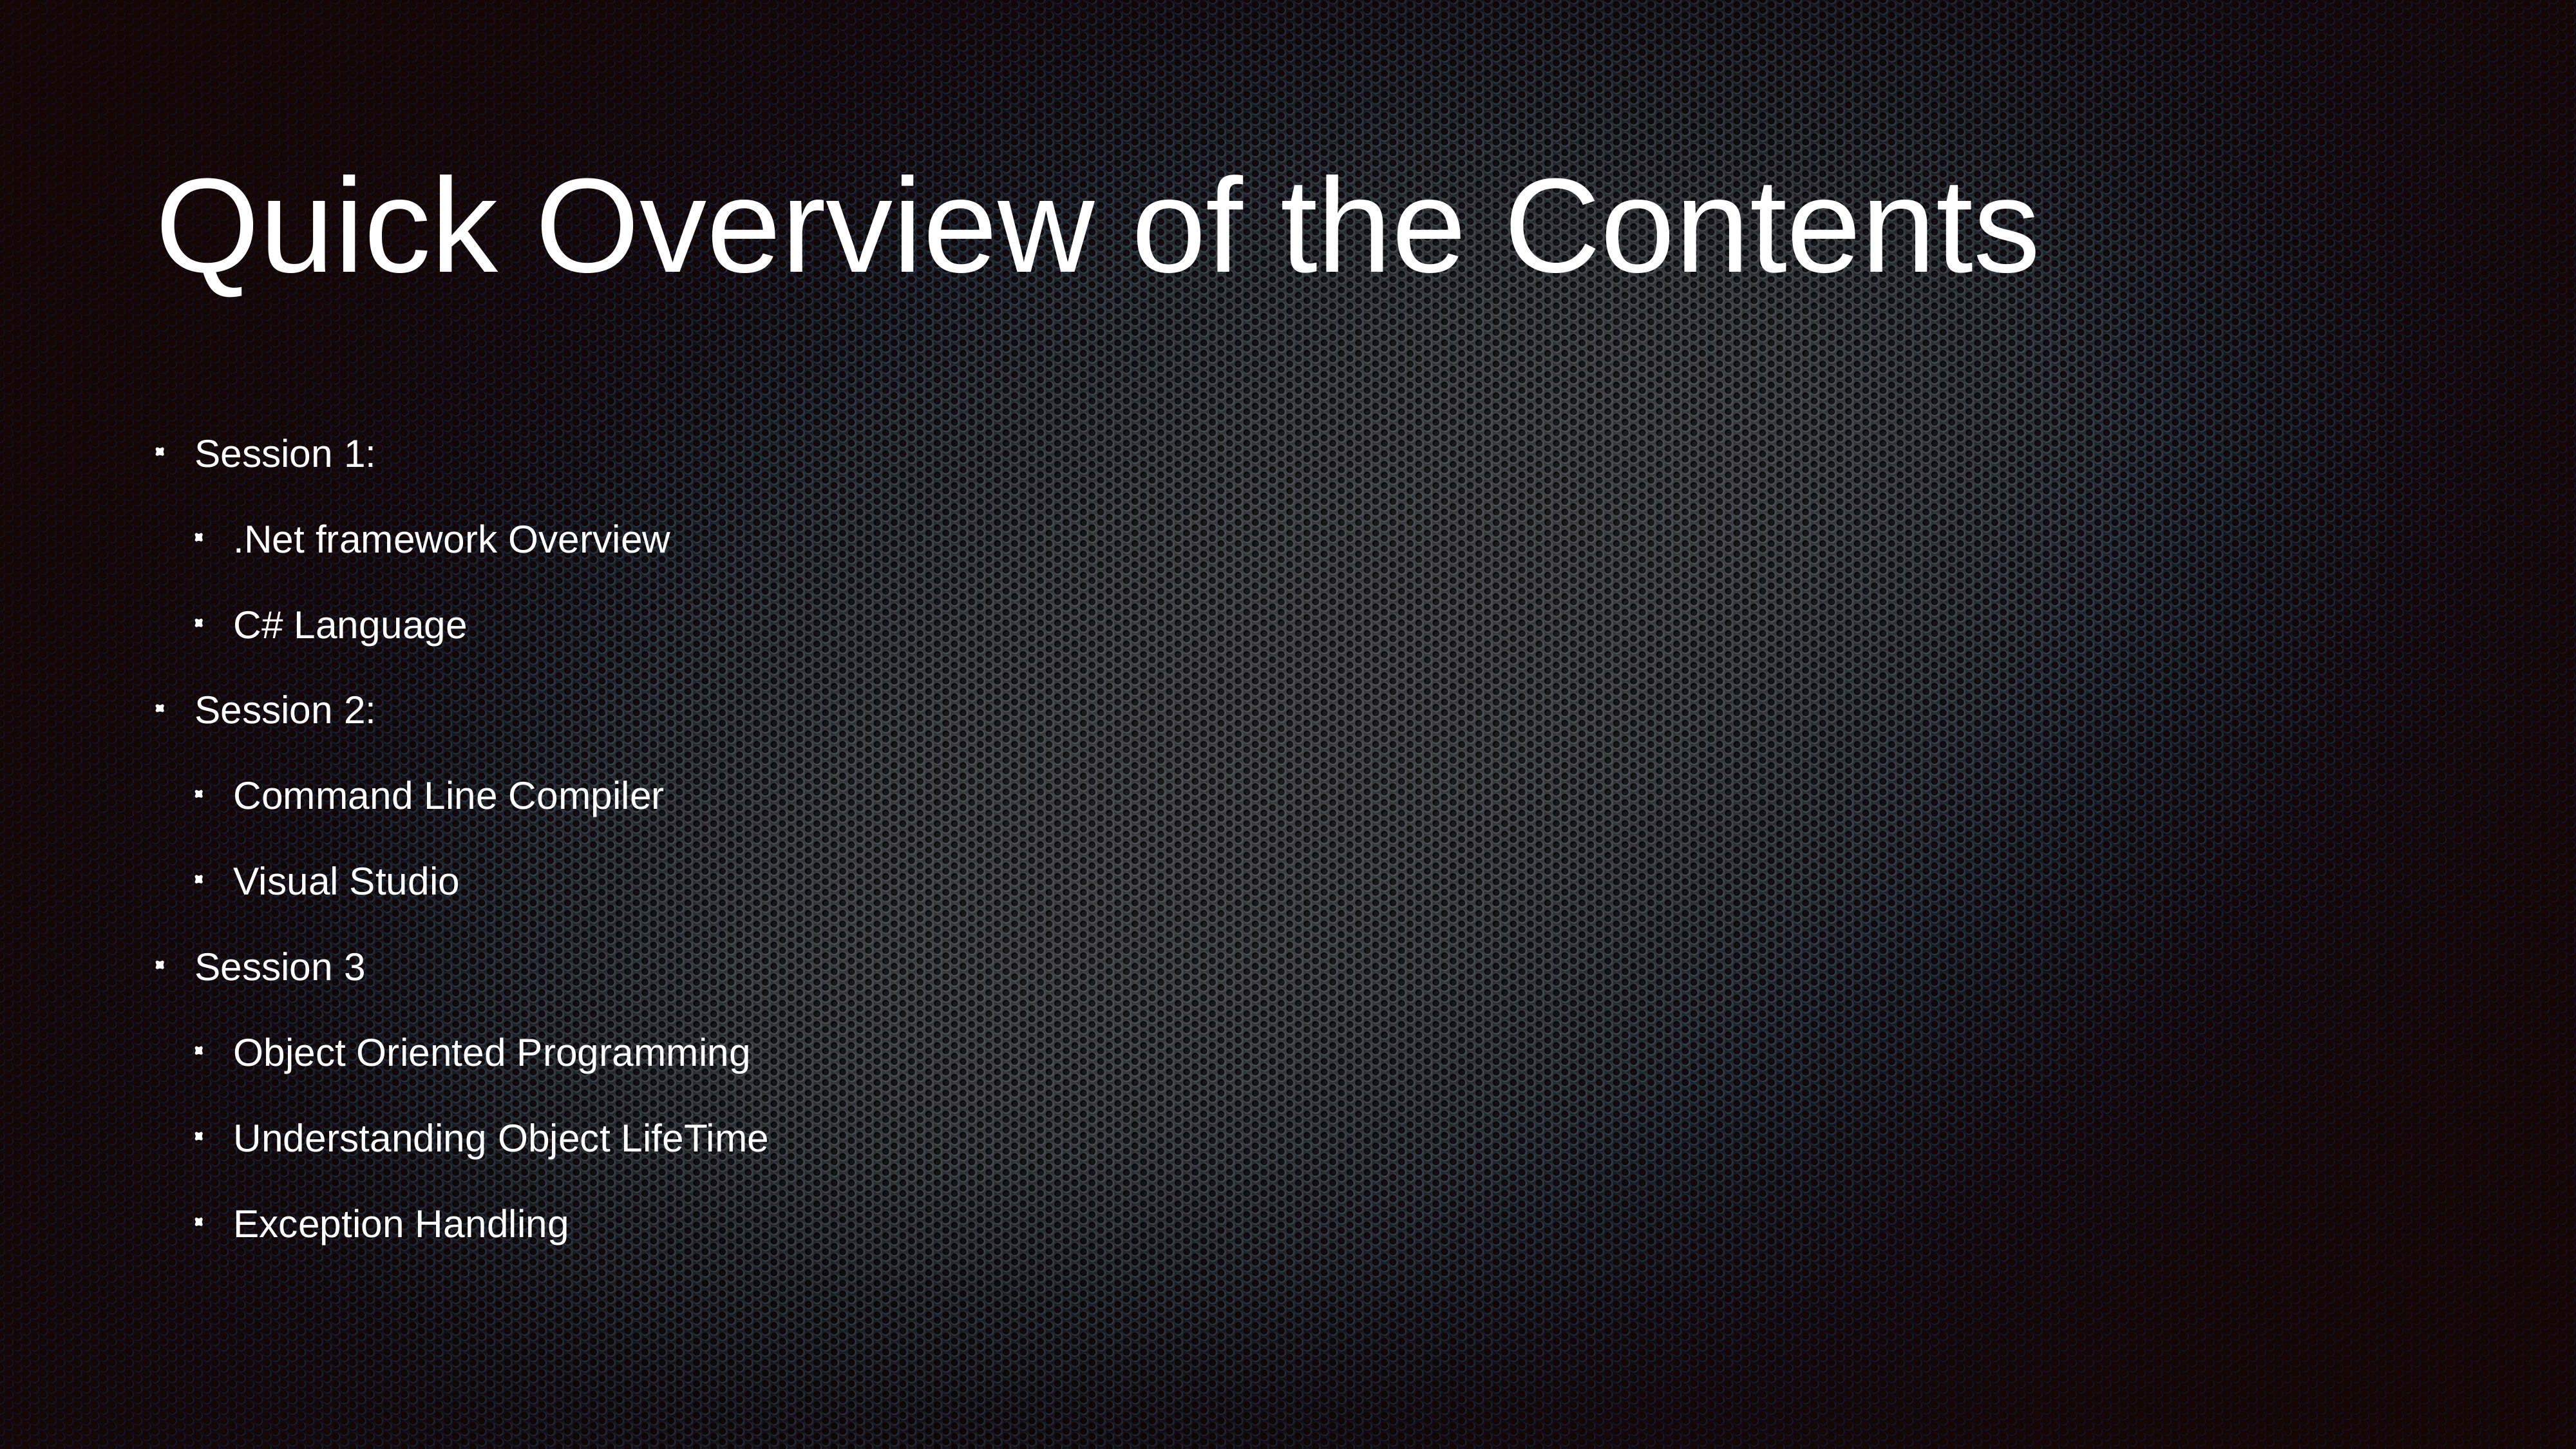

# Quick Overview of the Contents
Session 1:
.Net framework Overview
C# Language
Session 2:
Command Line Compiler
Visual Studio
Session 3
Object Oriented Programming
Understanding Object LifeTime
Exception Handling